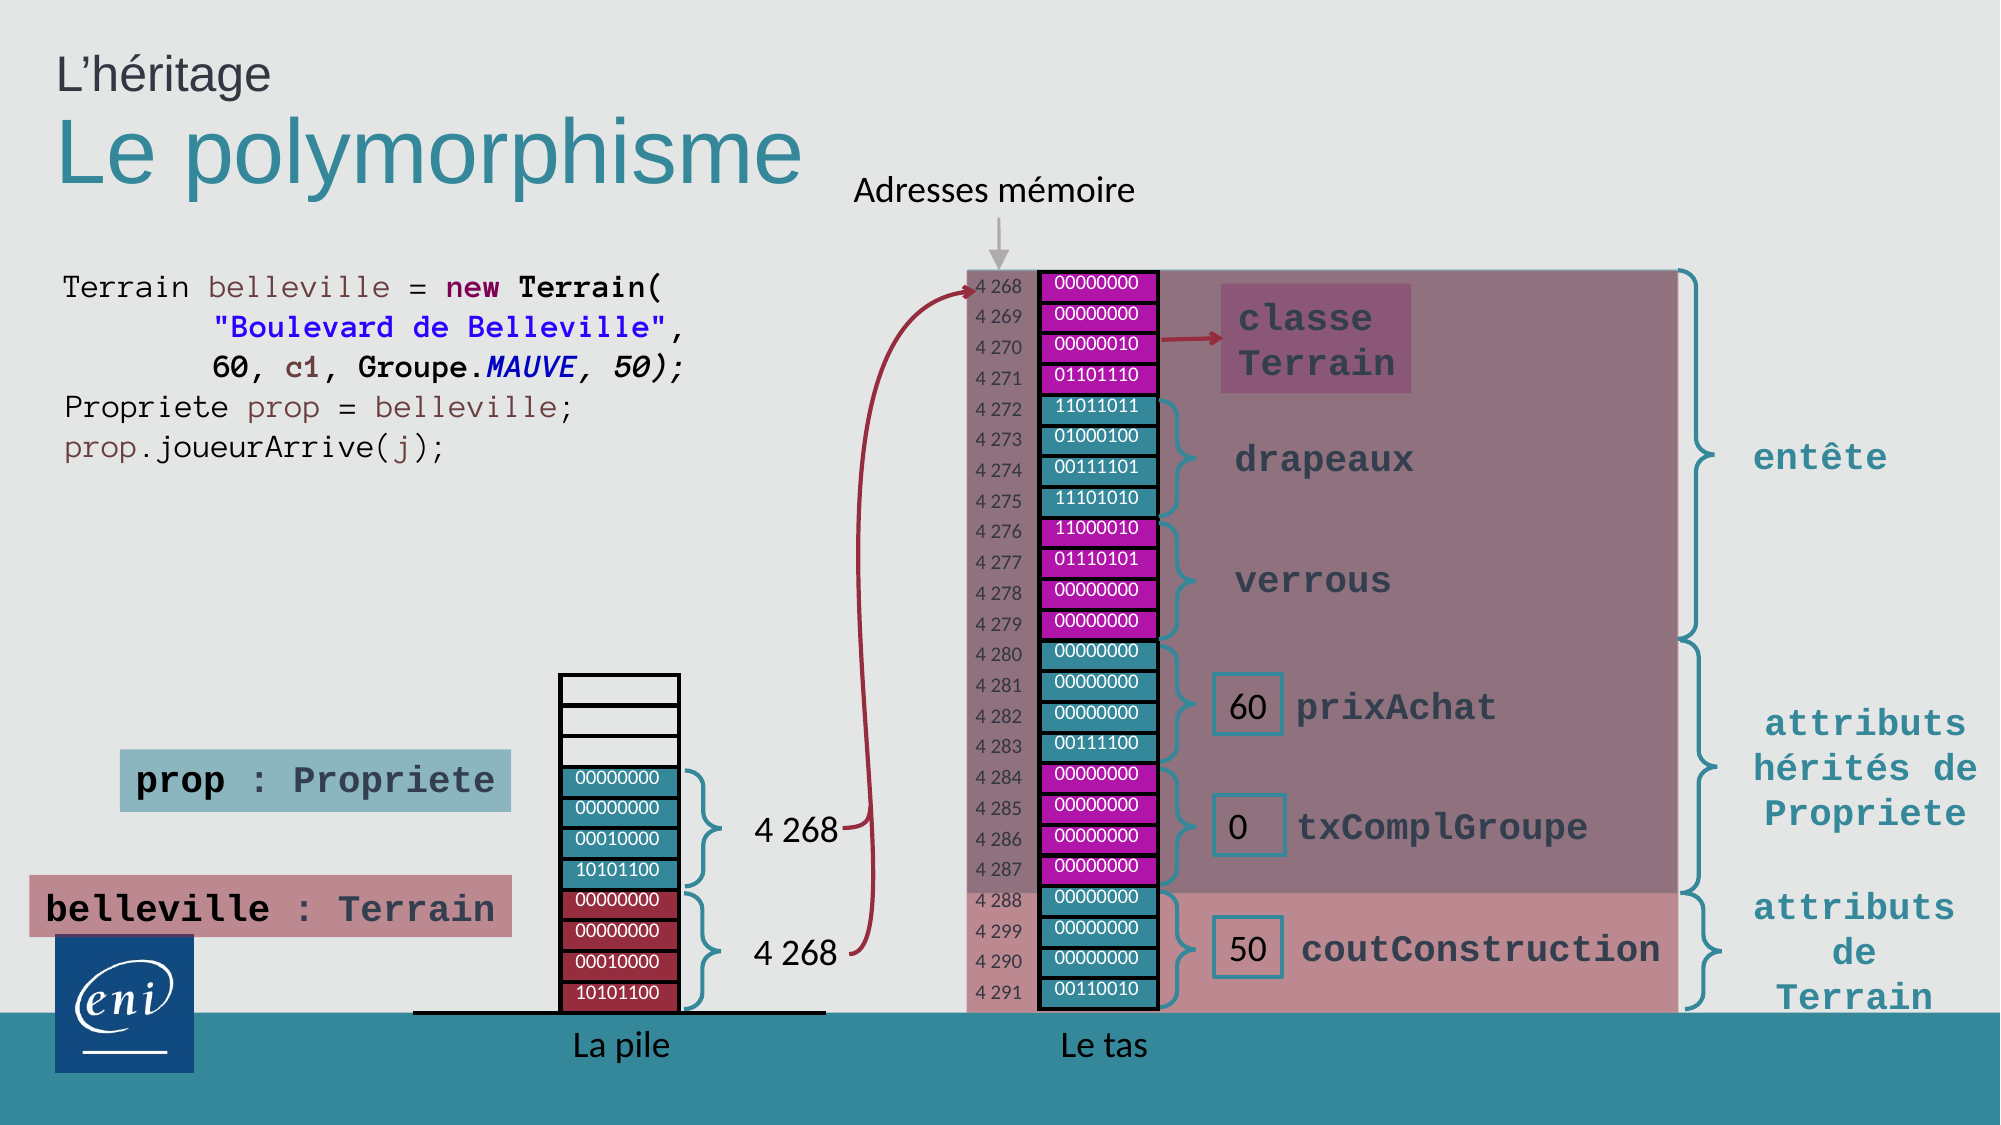

L’héritage
# Le polymorphisme
Adresses mémoire
Terrain belleville = new Terrain(
	"Boulevard de Belleville",
	60, c1, Groupe.MAUVE, 50);

| 4 268 |
| --- |
| 4 269 |
| 4 270 |
| 4 271 |
| 4 272 |
| 4 273 |
| 4 274 |
| 4 275 |
| 4 276 |
| 4 277 |
| 4 278 |
| 4 279 |
| 4 280 |
| 4 281 |
| 4 282 |
| 4 283 |
| 4 284 |
| 4 285 |
| 4 286 |
| 4 287 |
| 4 288 |
| 4 299 |
| 4 290 |
| 4 291 |
| 00000000 |
| --- |
| 00000000 |
| 00000010 |
| 01101110 |
| 11011011 |
| 01000100 |
| 00111101 |
| 11101010 |
| 11000010 |
| 01110101 |
| 00000000 |
| 00000000 |
| 00000000 |
| 00000000 |
| 00000000 |
| 00111100 |
| 00000000 |
| 00000000 |
| 00000000 |
| 00000000 |
| 00000000 |
| 00000000 |
| 00000000 |
| 00110010 |

classe
Terrain

Propriete prop = belleville;

prop.joueurArrive(j);
entête
drapeaux

verrous

60
prixAchat
|  |
| --- |
|  |
|  |
|  |
|  |
|  |
|  |
| 00000000 |
| 00000000 |
| 00010000 |
| 10101100 |
attributs
hérités de
Propriete
prop : Propriete

| 00000000 |
| --- |
| 00000000 |
| 00010000 |
| 10101100 |

0
txComplGroupe
4 268

attributs
de
Terrain
belleville : Terrain

50
coutConstruction
4 268
La pile
Le tas